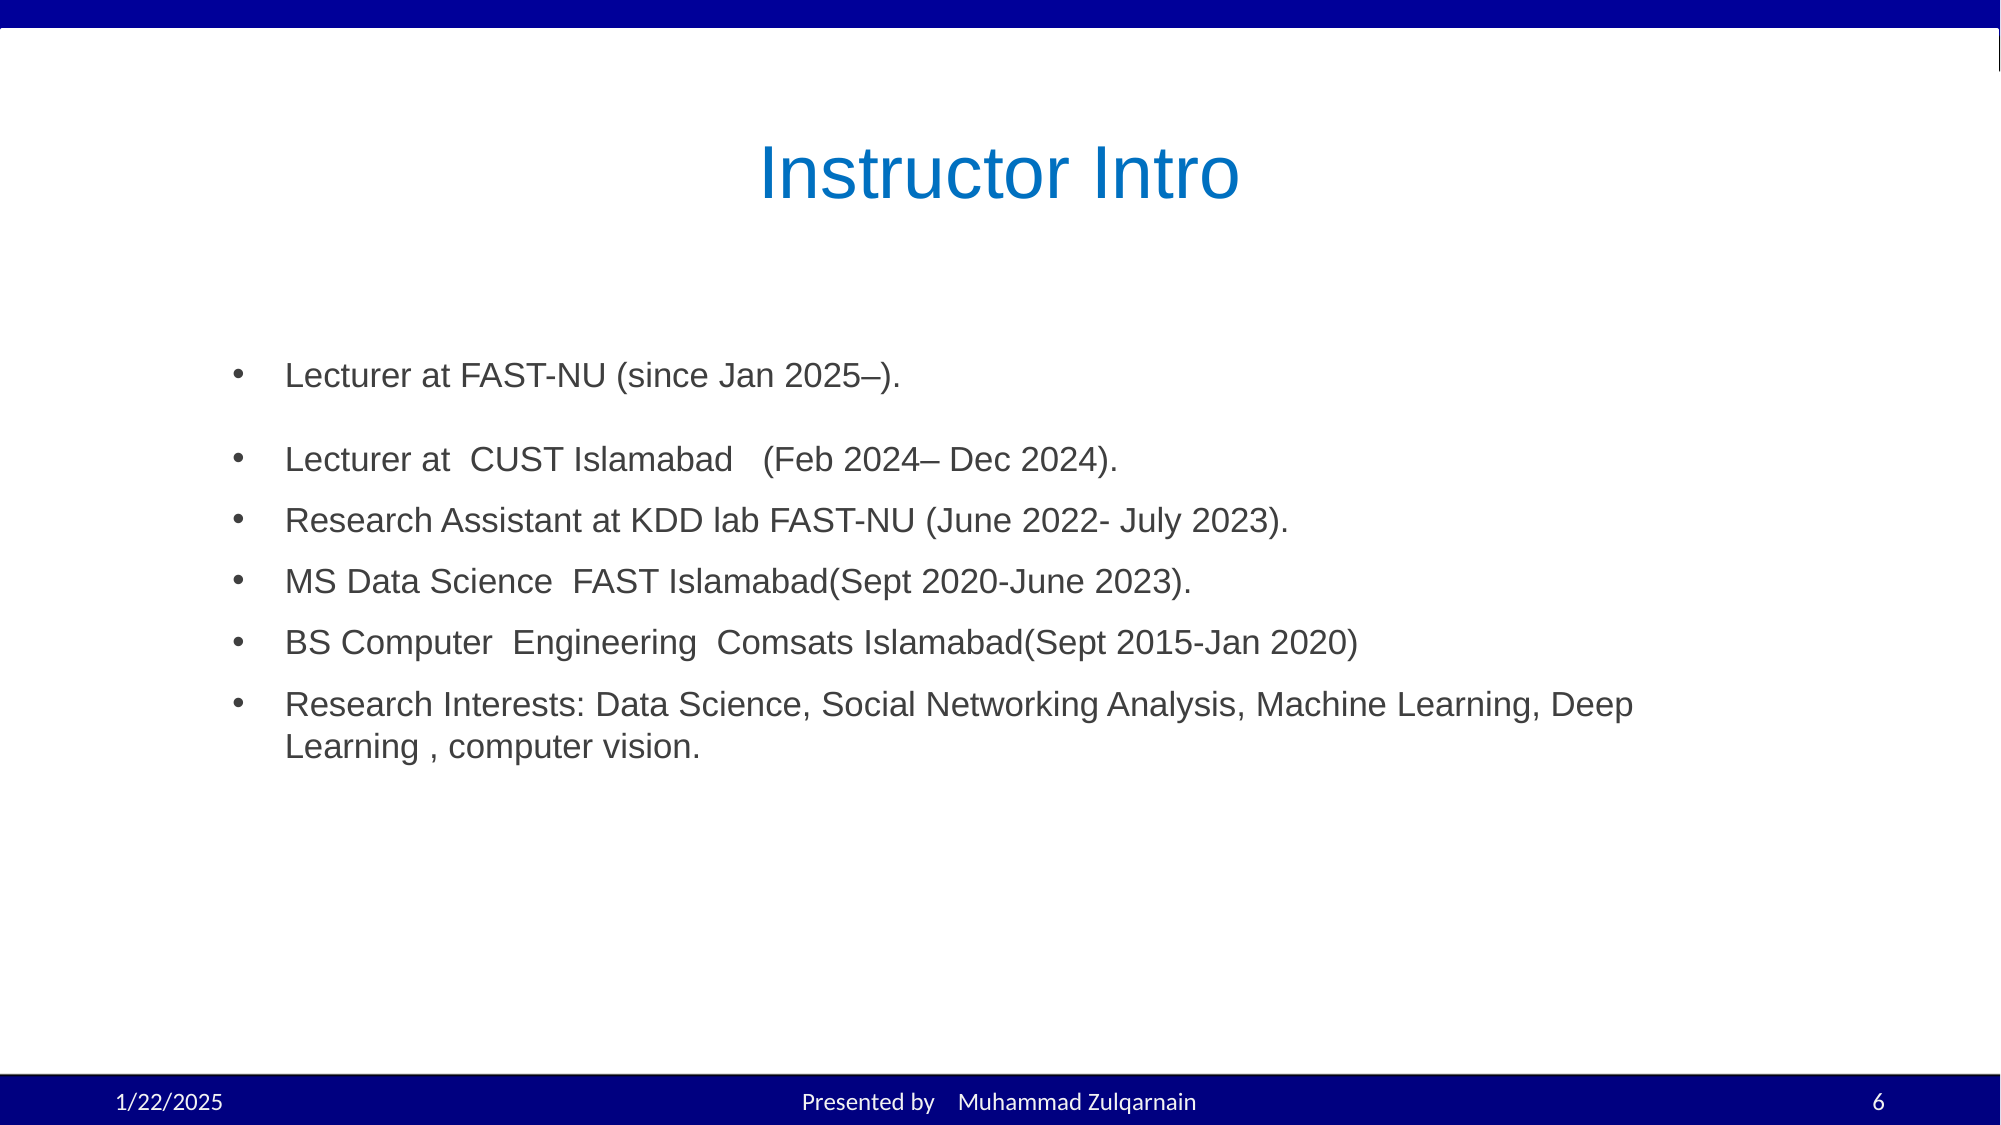

# Instructor Intro

Lecturer at FAST-NU (since Jan 2025–).

Lecturer at  CUST Islamabad   (Feb 2024– Dec 2024).
Research Assistant at KDD lab FAST-NU (June 2022- July 2023).
MS Data Science  FAST Islamabad(Sept 2020-June 2023).
BS Computer  Engineering  Comsats Islamabad(Sept 2015-Jan 2020)
Research Interests: Data Science, Social Networking Analysis, Machine Learning, Deep Learning , computer vision.

1/22/2025
Presented by    Muhammad Zulqarnain
6